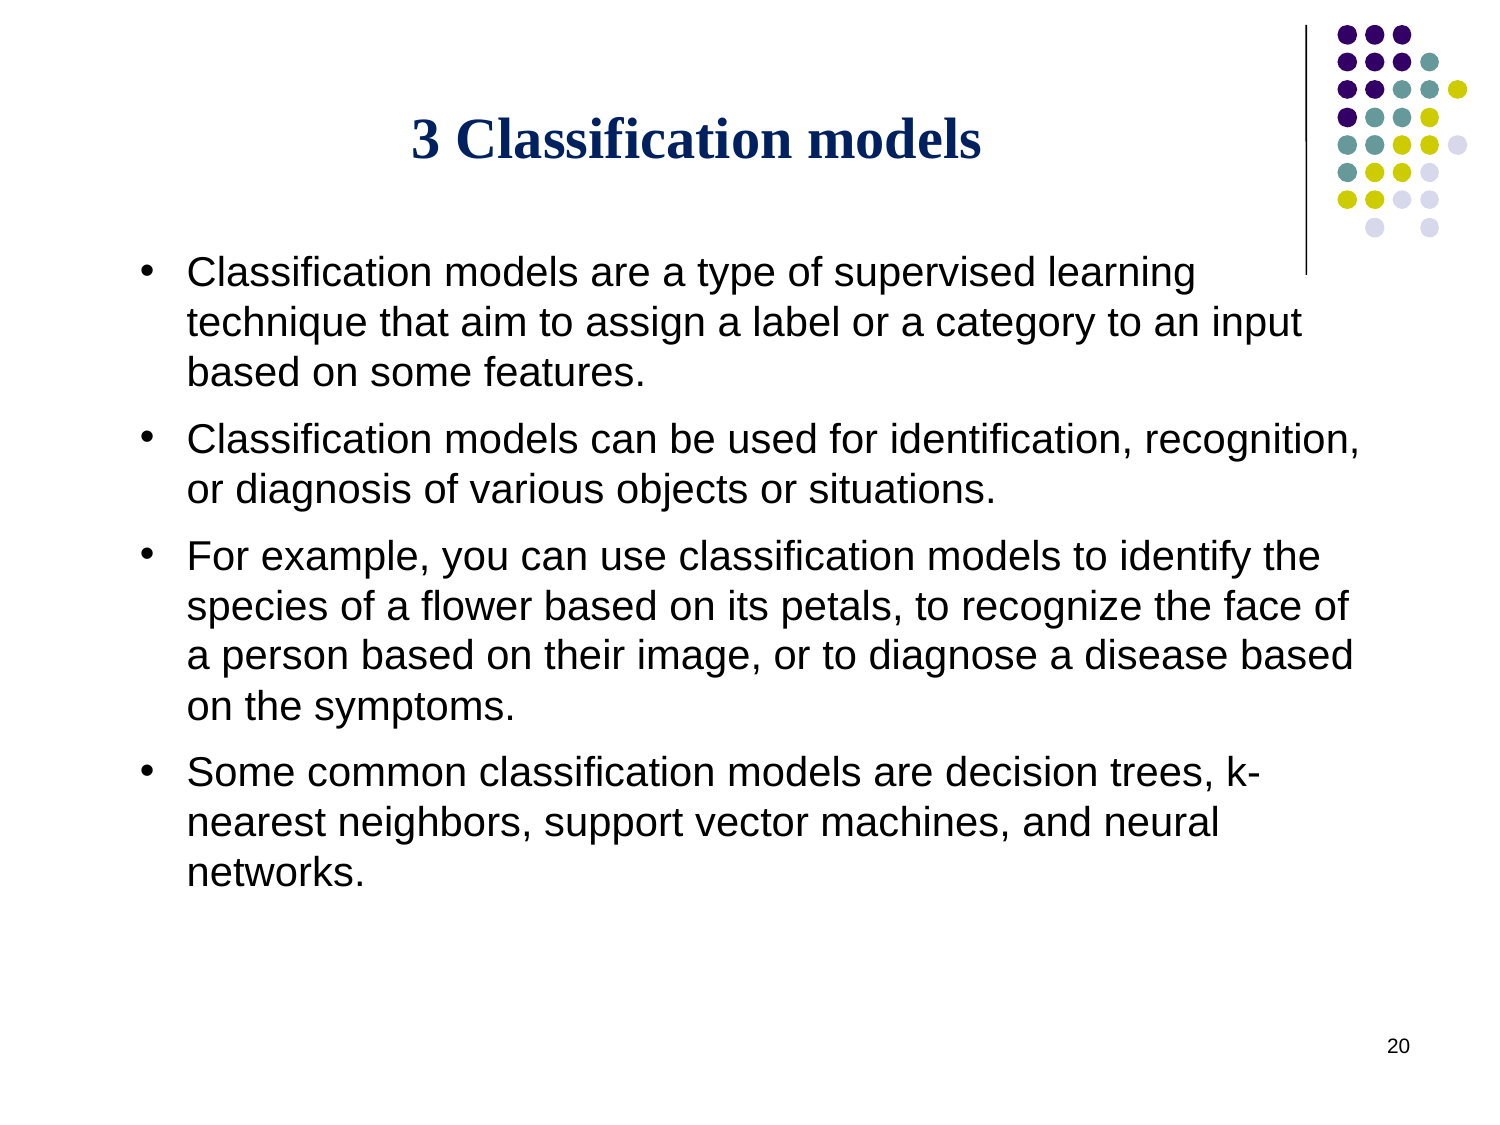

3 Classification models
Classification models are a type of supervised learning technique that aim to assign a label or a category to an input based on some features.
Classification models can be used for identification, recognition, or diagnosis of various objects or situations.
For example, you can use classification models to identify the species of a flower based on its petals, to recognize the face of a person based on their image, or to diagnose a disease based on the symptoms.
Some common classification models are decision trees, k-nearest neighbors, support vector machines, and neural networks.
20